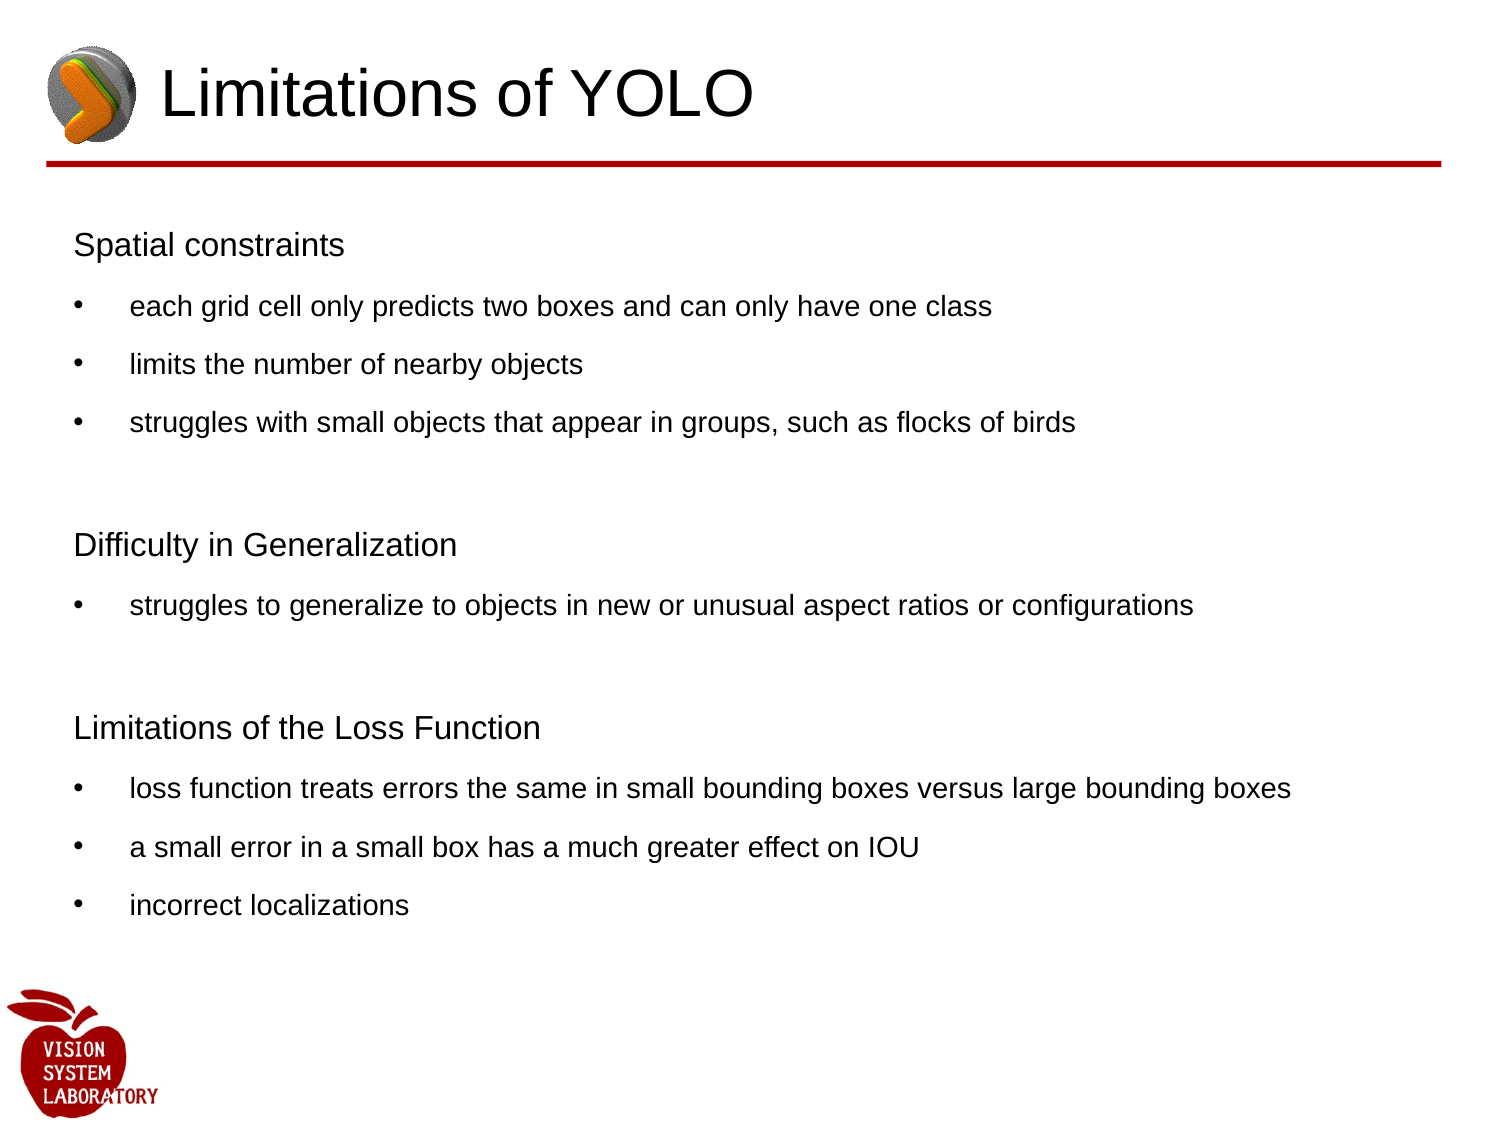

# Limitations of YOLO
Spatial constraints
each grid cell only predicts two boxes and can only have one class
limits the number of nearby objects
struggles with small objects that appear in groups, such as flocks of birds

Difficulty in Generalization
struggles to generalize to objects in new or unusual aspect ratios or configurations

Limitations of the Loss Function
loss function treats errors the same in small bounding boxes versus large bounding boxes
a small error in a small box has a much greater effect on IOU
incorrect localizations